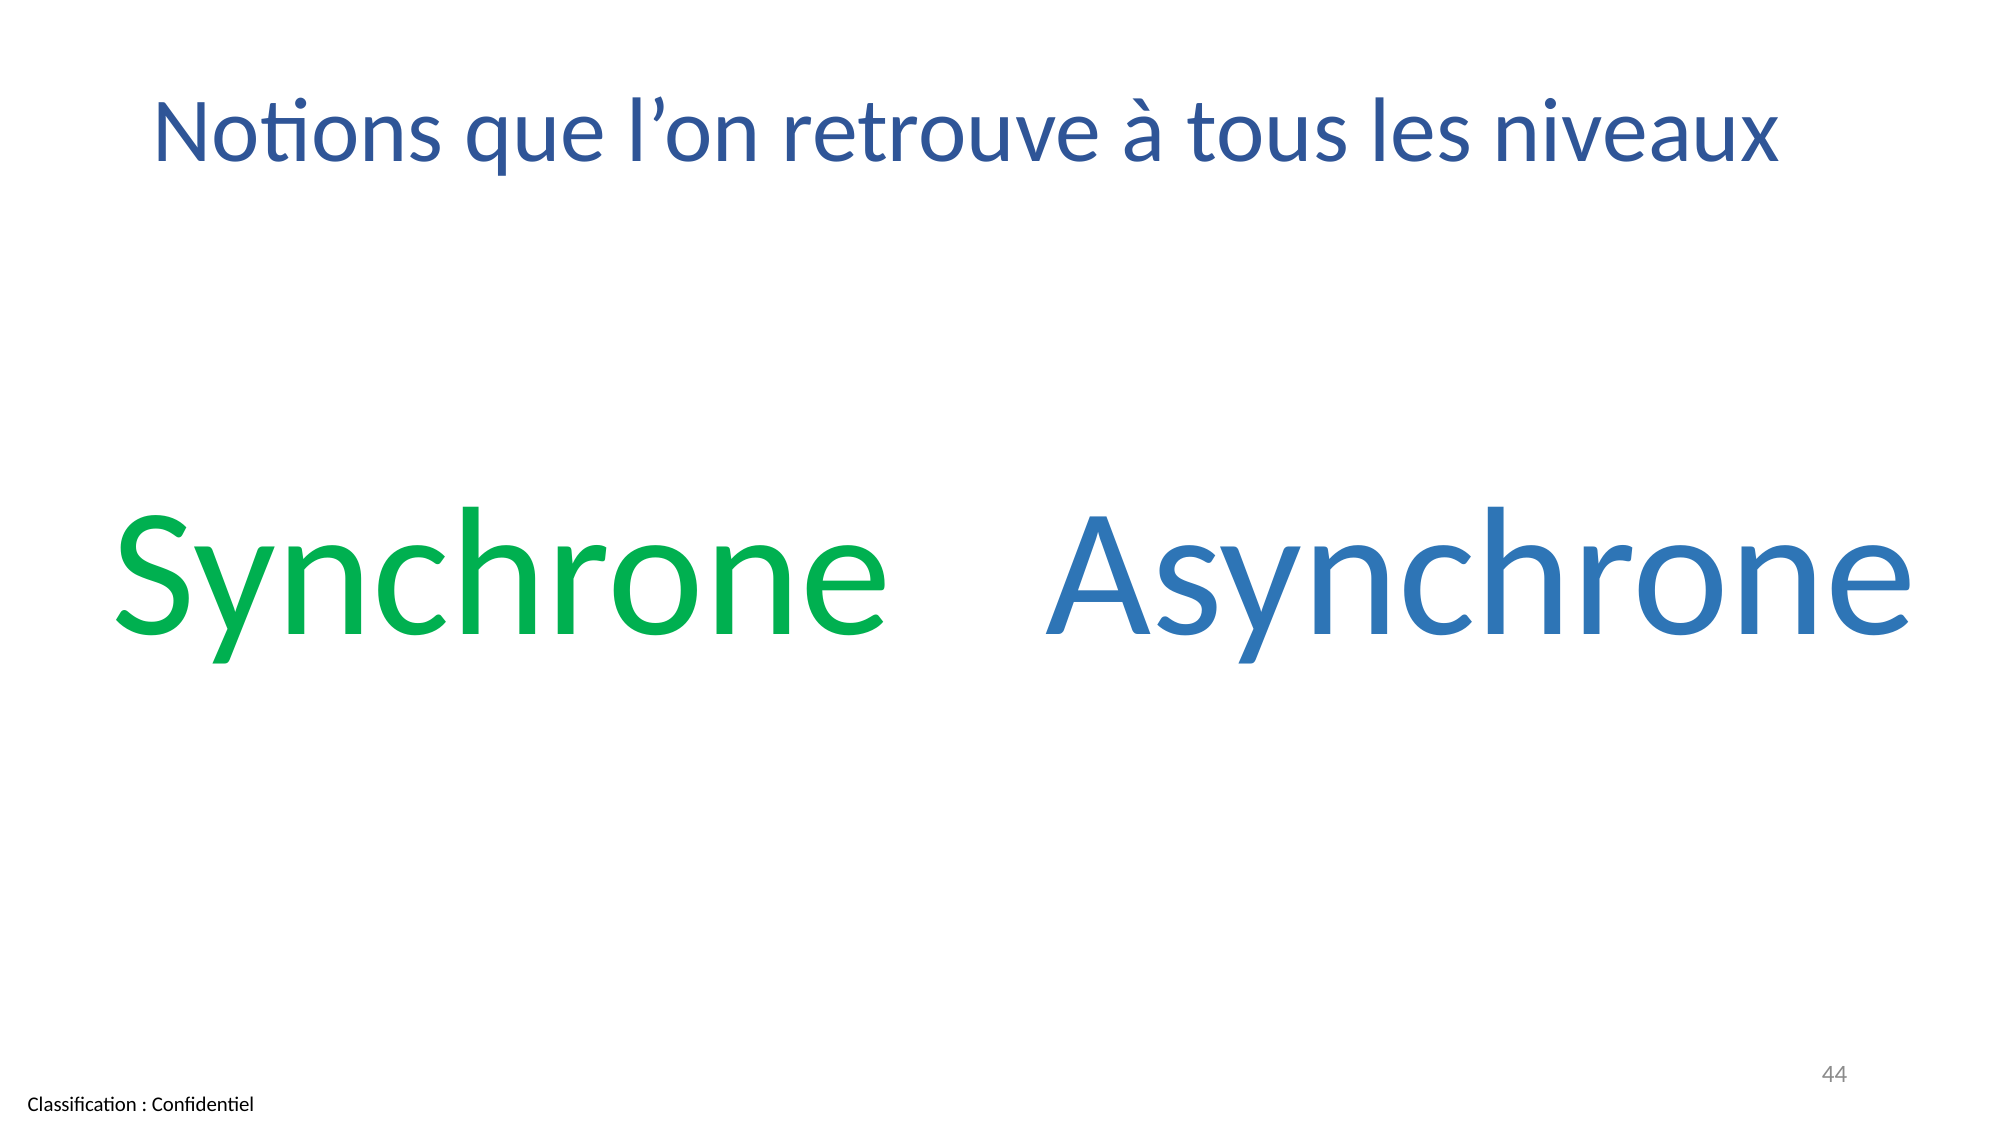

# Notions que l’on retrouve à tous les niveaux
Synchrone
Asynchrone
44